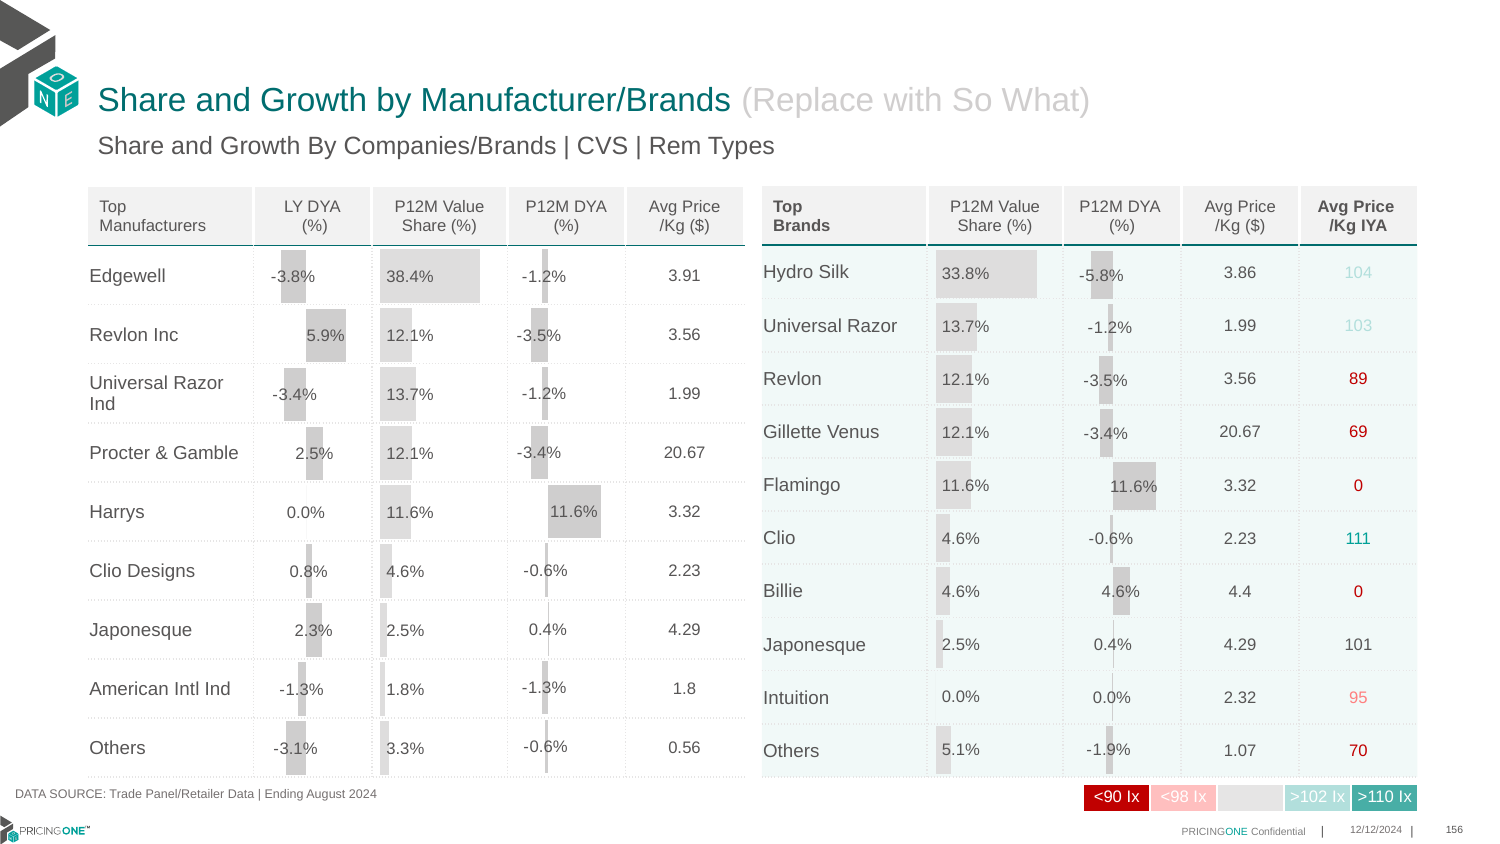

# Share and Growth by Manufacturer/Brands (Replace with So What)

Share and Growth By Companies/Brands | CVS | Rem Types
| Top Brands | P12M Value Share (%) | P12M DYA (%) | Avg Price /Kg ($) | Avg Price /Kg IYA |
| --- | --- | --- | --- | --- |
| Hydro Silk |  |  | 3.86 | 104 |
| Universal Razor |  |  | 1.99 | 103 |
| Revlon |  |  | 3.56 | 89 |
| Gillette Venus |  |  | 20.67 | 69 |
| Flamingo |  |  | 3.32 | 0 |
| Clio |  |  | 2.23 | 111 |
| Billie |  |  | 4.4 | 0 |
| Japonesque |  |  | 4.29 | 101 |
| Intuition |  |  | 2.32 | 95 |
| Others |  |  | 1.07 | 70 |
| Top Manufacturers | LY DYA (%) | P12M Value Share (%) | P12M DYA (%) | Avg Price /Kg ($) |
| --- | --- | --- | --- | --- |
| Edgewell |  |  |  | 3.91 |
| Revlon Inc |  |  |  | 3.56 |
| Universal Razor Ind |  |  |  | 1.99 |
| Procter & Gamble |  |  |  | 20.67 |
| Harrys |  |  |  | 3.32 |
| Clio Designs |  |  |  | 2.23 |
| Japonesque |  |  |  | 4.29 |
| American Intl Ind |  |  |  | 1.8 |
| Others |  |  |  | 0.56 |

### Chart

| Category | Share DYA P12M |
|---|---|
|  | -0.012414732192587763 |

### Chart

| Category | Value Share P12M |
|---|---|
|  | 0.38364431450493147 |

### Chart

| Category | Share DYA LY |
|---|---|
|  | -0.03823874465263766 |

### Chart

| Category | Value Share |
|---|---|
|  | 0.3375753141273858 |

### Chart

| Category | Share DYA |
|---|---|
|  | -0.058062319508772 |
DATA SOURCE: Trade Panel/Retailer Data | Ending August 2024
| <90 Ix | <98 Ix |  | >102 Ix | >110 Ix |
| --- | --- | --- | --- | --- |

12/12/2024
156